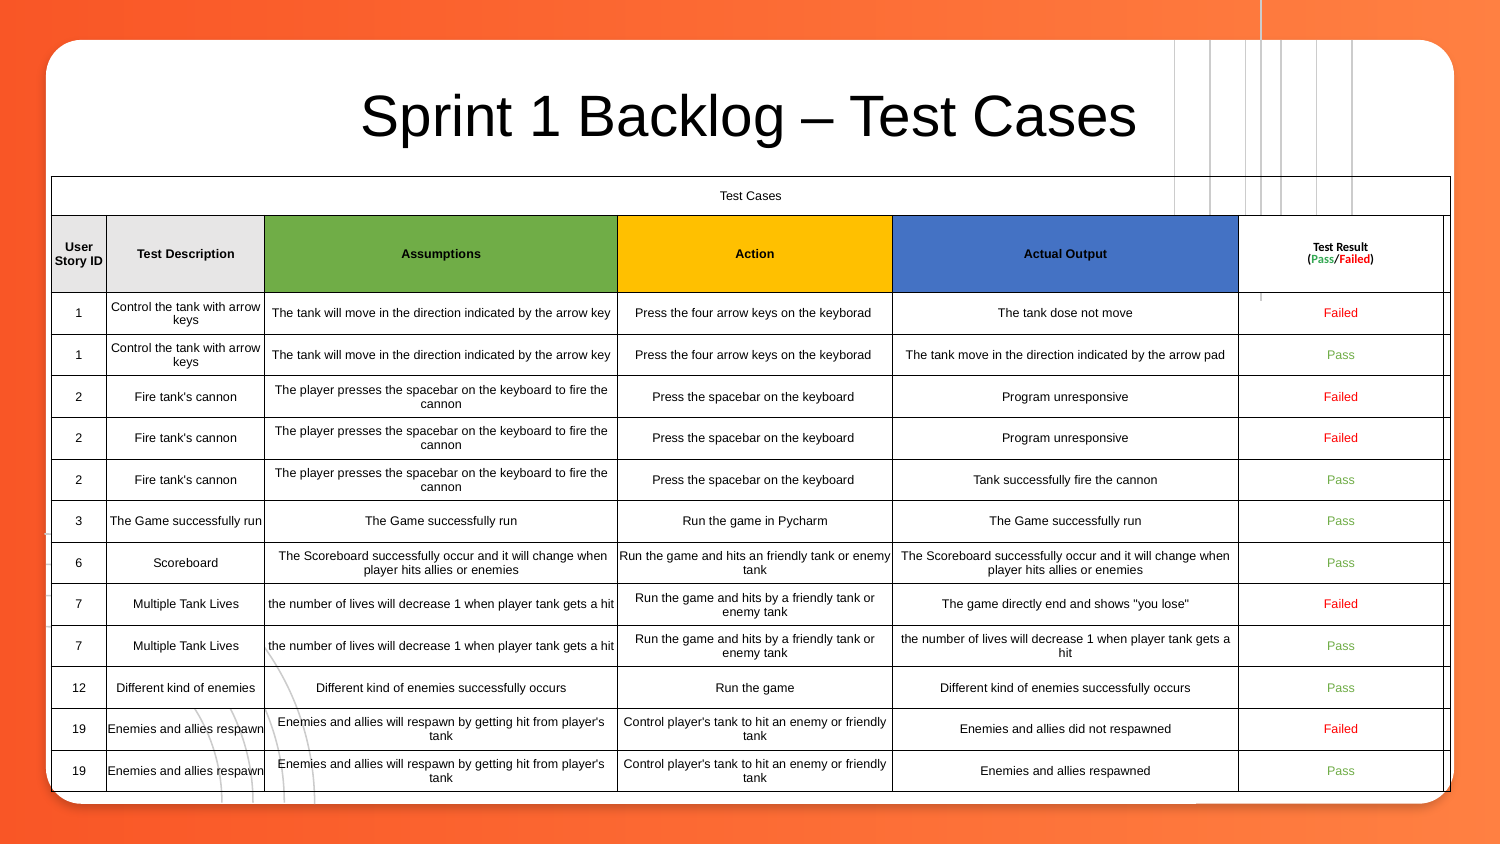

Sprint 1 Backlog – Test Cases
| Test Cases |  |  |  |  |  |  |
| --- | --- | --- | --- | --- | --- | --- |
| User Story ID | Test Description | Assumptions | Action | Actual Output | Test Result (Pass/Failed) |  |
| 1 | Control the tank with arrow keys | The tank will move in the direction indicated by the arrow key | Press the four arrow keys on the keyborad | The tank dose not move | Failed |  |
| 1 | Control the tank with arrow keys | The tank will move in the direction indicated by the arrow key | Press the four arrow keys on the keyborad | The tank move in the direction indicated by the arrow pad | Pass |  |
| 2 | Fire tank's cannon | The player presses the spacebar on the keyboard to fire the cannon | Press the spacebar on the keyboard | Program unresponsive | Failed |  |
| 2 | Fire tank's cannon | The player presses the spacebar on the keyboard to fire the cannon | Press the spacebar on the keyboard | Program unresponsive | Failed |  |
| 2 | Fire tank's cannon | The player presses the spacebar on the keyboard to fire the cannon | Press the spacebar on the keyboard | Tank successfully fire the cannon | Pass |  |
| 3 | The Game successfully run | The Game successfully run | Run the game in Pycharm | The Game successfully run | Pass |  |
| 6 | Scoreboard | The Scoreboard successfully occur and it will change when player hits allies or enemies | Run the game and hits an friendly tank or enemy tank | The Scoreboard successfully occur and it will change when player hits allies or enemies | Pass |  |
| 7 | Multiple Tank Lives | the number of lives will decrease 1 when player tank gets a hit | Run the game and hits by a friendly tank or enemy tank | The game directly end and shows "you lose" | Failed |  |
| 7 | Multiple Tank Lives | the number of lives will decrease 1 when player tank gets a hit | Run the game and hits by a friendly tank or enemy tank | the number of lives will decrease 1 when player tank gets a hit | Pass |  |
| 12 | Different kind of enemies | Different kind of enemies successfully occurs | Run the game | Different kind of enemies successfully occurs | Pass |  |
| 19 | Enemies and allies respawn | Enemies and allies will respawn by getting hit from player's tank | Control player's tank to hit an enemy or friendly tank | Enemies and allies did not respawned | Failed |  |
| 19 | Enemies and allies respawn | Enemies and allies will respawn by getting hit from player's tank | Control player's tank to hit an enemy or friendly tank | Enemies and allies respawned | Pass |  |